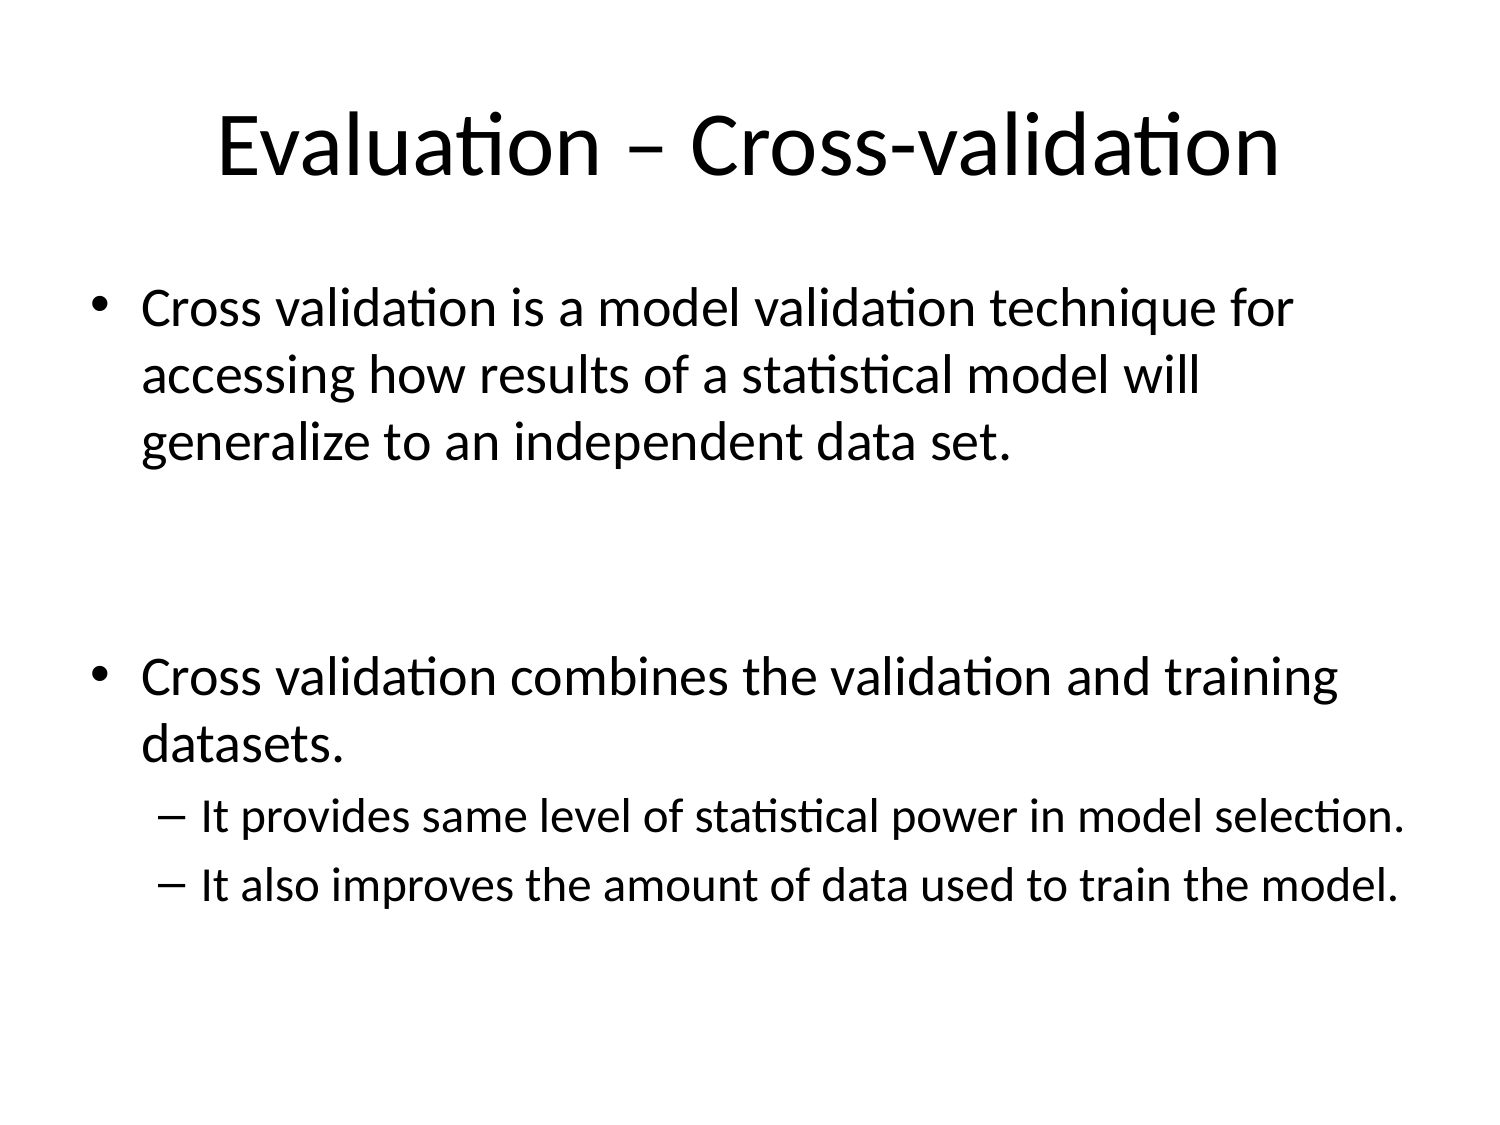

# Evaluation – Cross-validation
Cross validation is a model validation technique for accessing how results of a statistical model will generalize to an independent data set.

Cross validation combines the validation and training datasets.
It provides same level of statistical power in model selection.
It also improves the amount of data used to train the model.